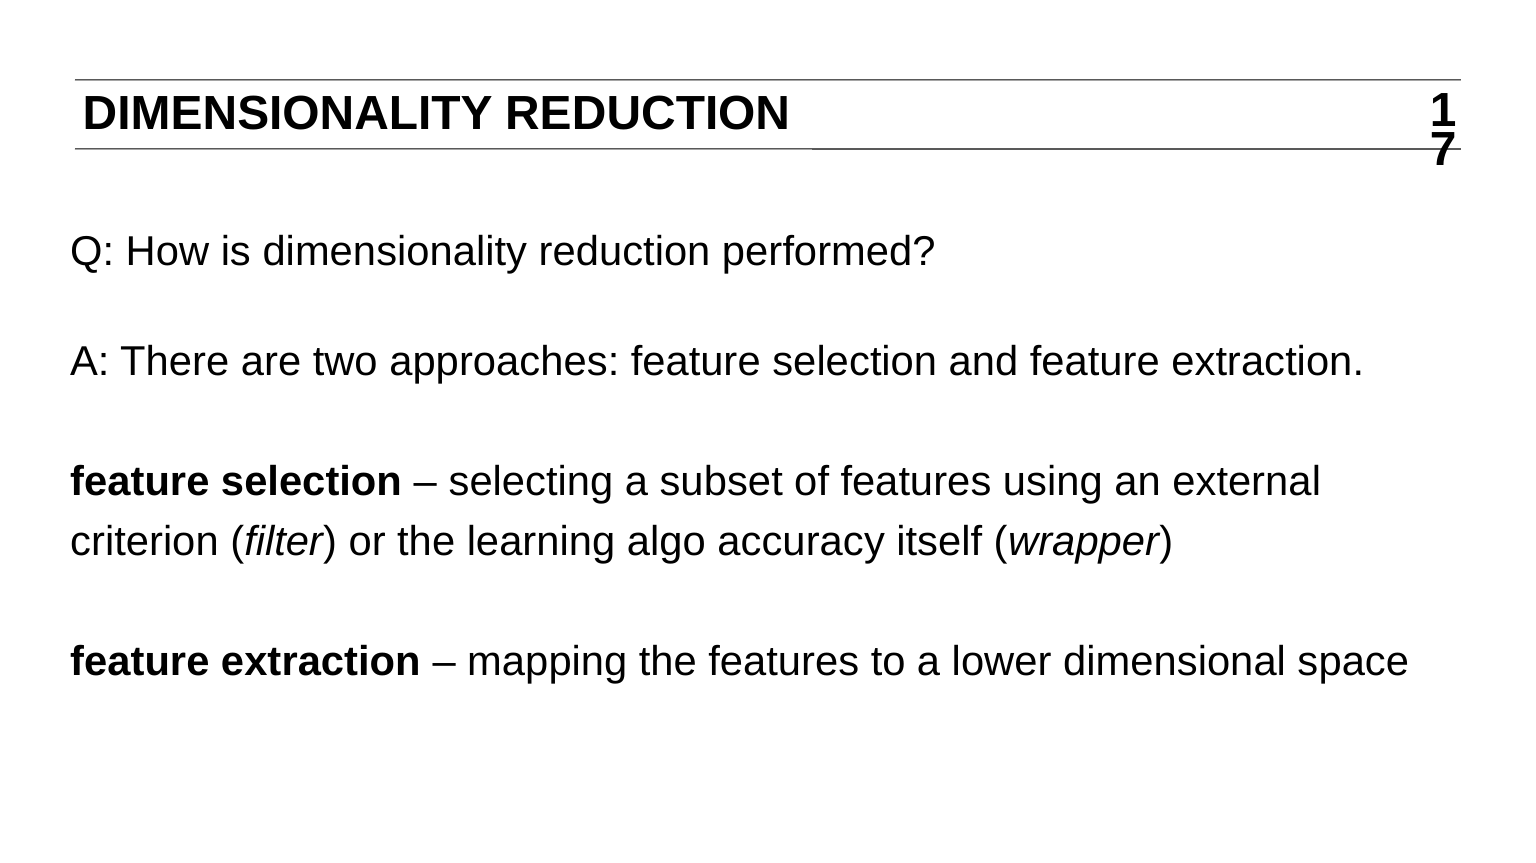

Dimensionality reduction
17
Q: How is dimensionality reduction performed?
A: There are two approaches: feature selection and feature extraction.

feature selection – selecting a subset of features using an external criterion (filter) or the learning algo accuracy itself (wrapper)

feature extraction – mapping the features to a lower dimensional space